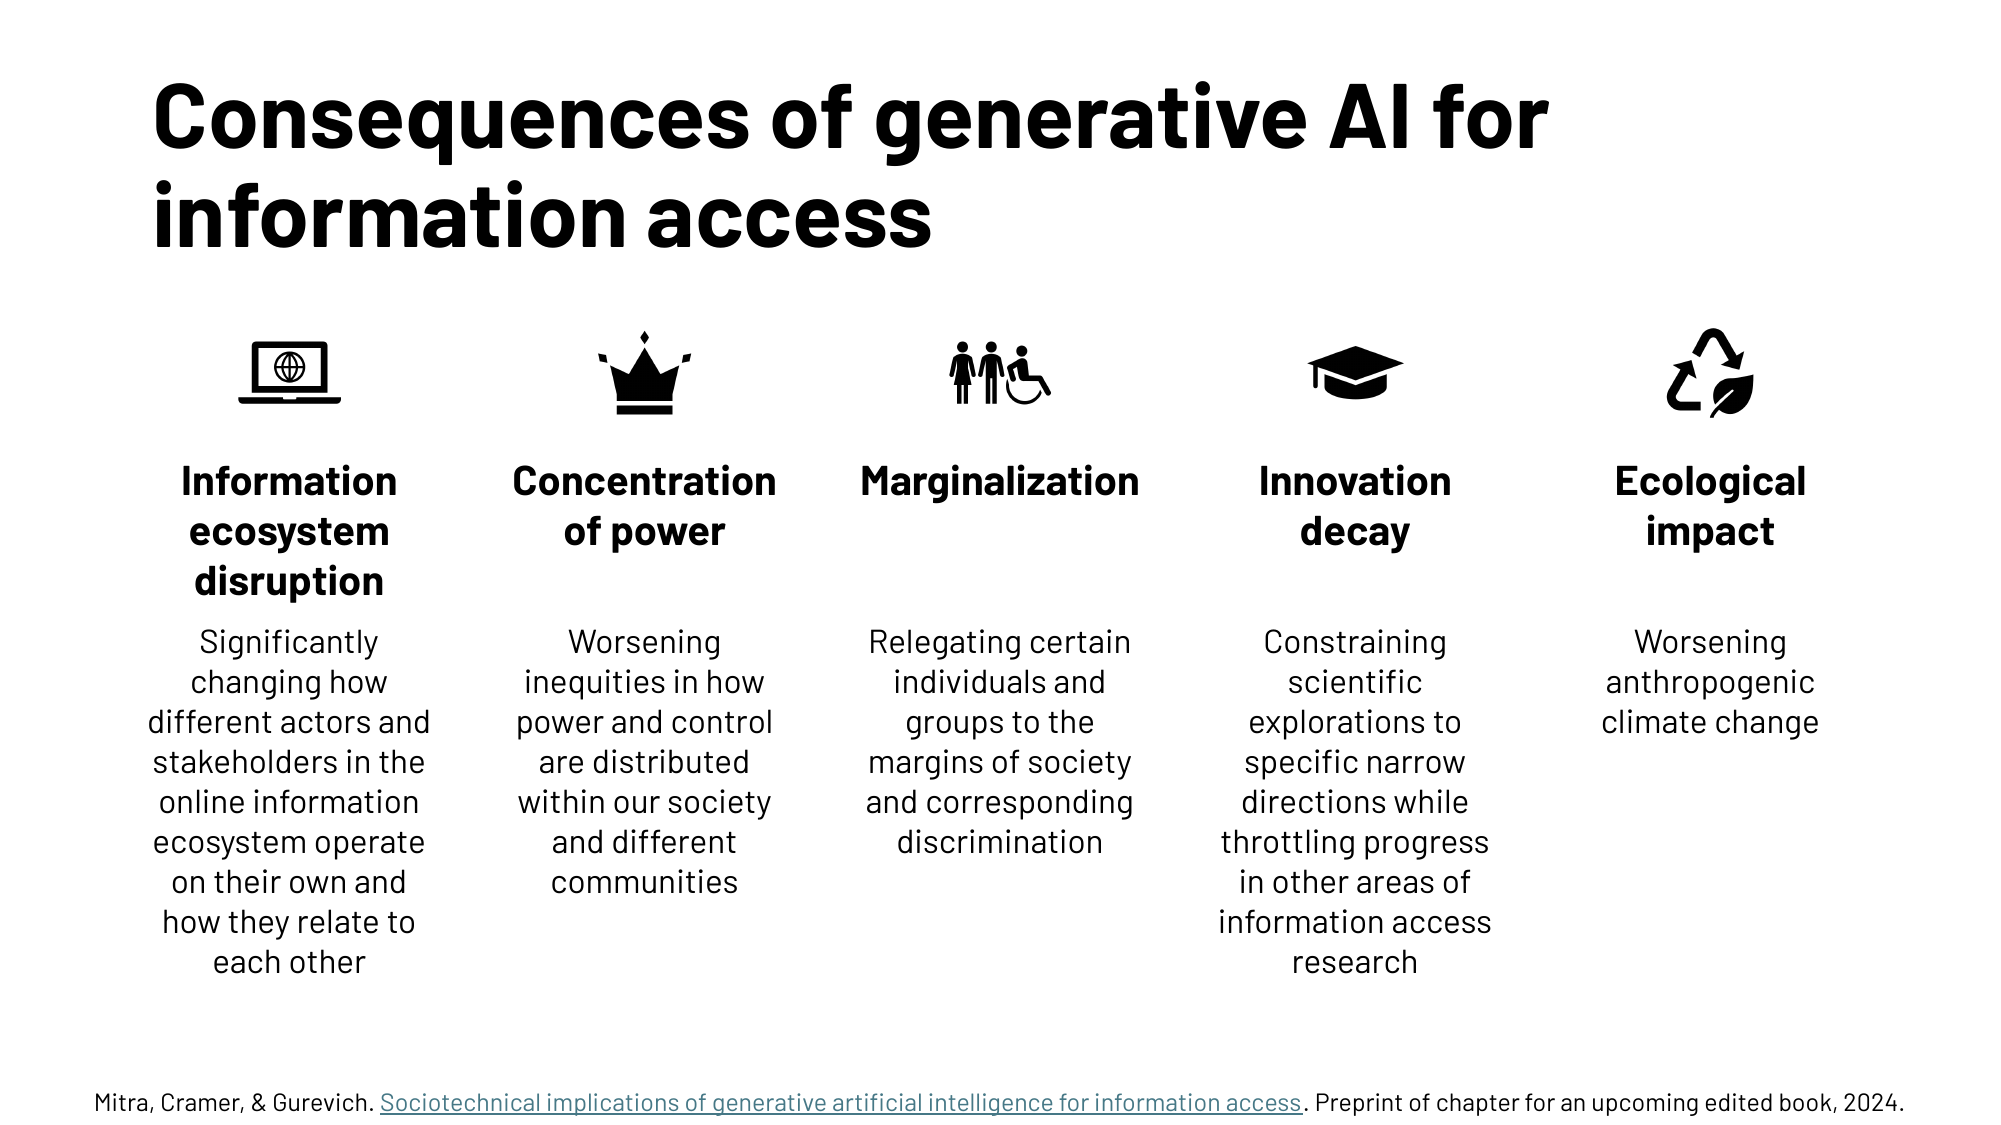

# Consequences of generative AI for information access
Information ecosystem disruption
Significantly changing how different actors and stakeholders in the online information ecosystem operate on their own and how they relate to each other
Concentration of power
Worsening inequities in how power and control are distributed within our society and different communities
Marginalization
Relegating certain individuals and groups to the margins of society and corresponding discrimination
Innovation decay
Constraining scientific explorations to specific narrow directions while throttling progress in other areas of information access research
Ecological impact
Worsening anthropogenic climate change
Mitra, Cramer, & Gurevich. Sociotechnical implications of generative artificial intelligence for information access. Preprint of chapter for an upcoming edited book, 2024.